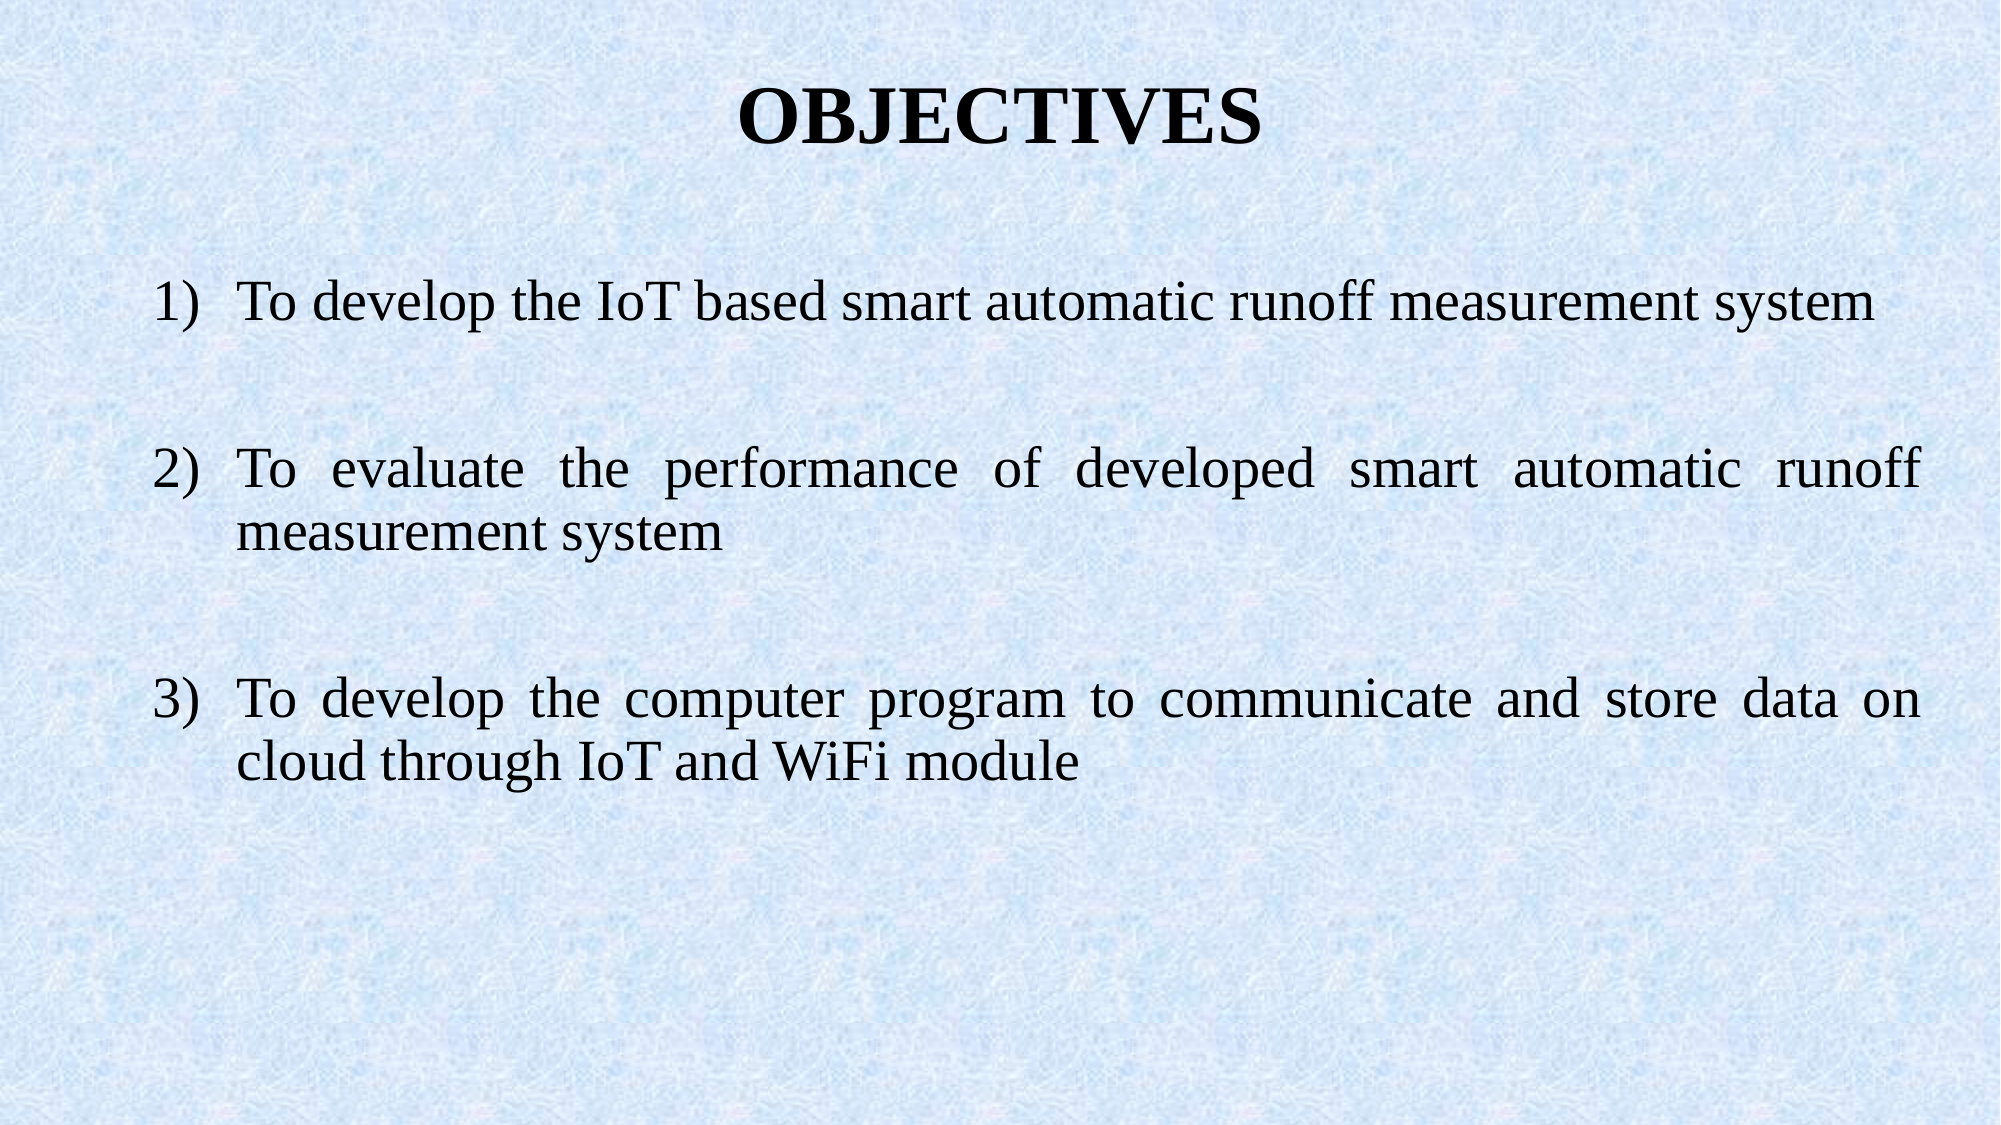

# OBJECTIVES
To develop the IoT based smart automatic runoff measurement system

To evaluate the performance of developed smart automatic runoff measurement system

To develop the computer program to communicate and store data on cloud through IoT and WiFi module